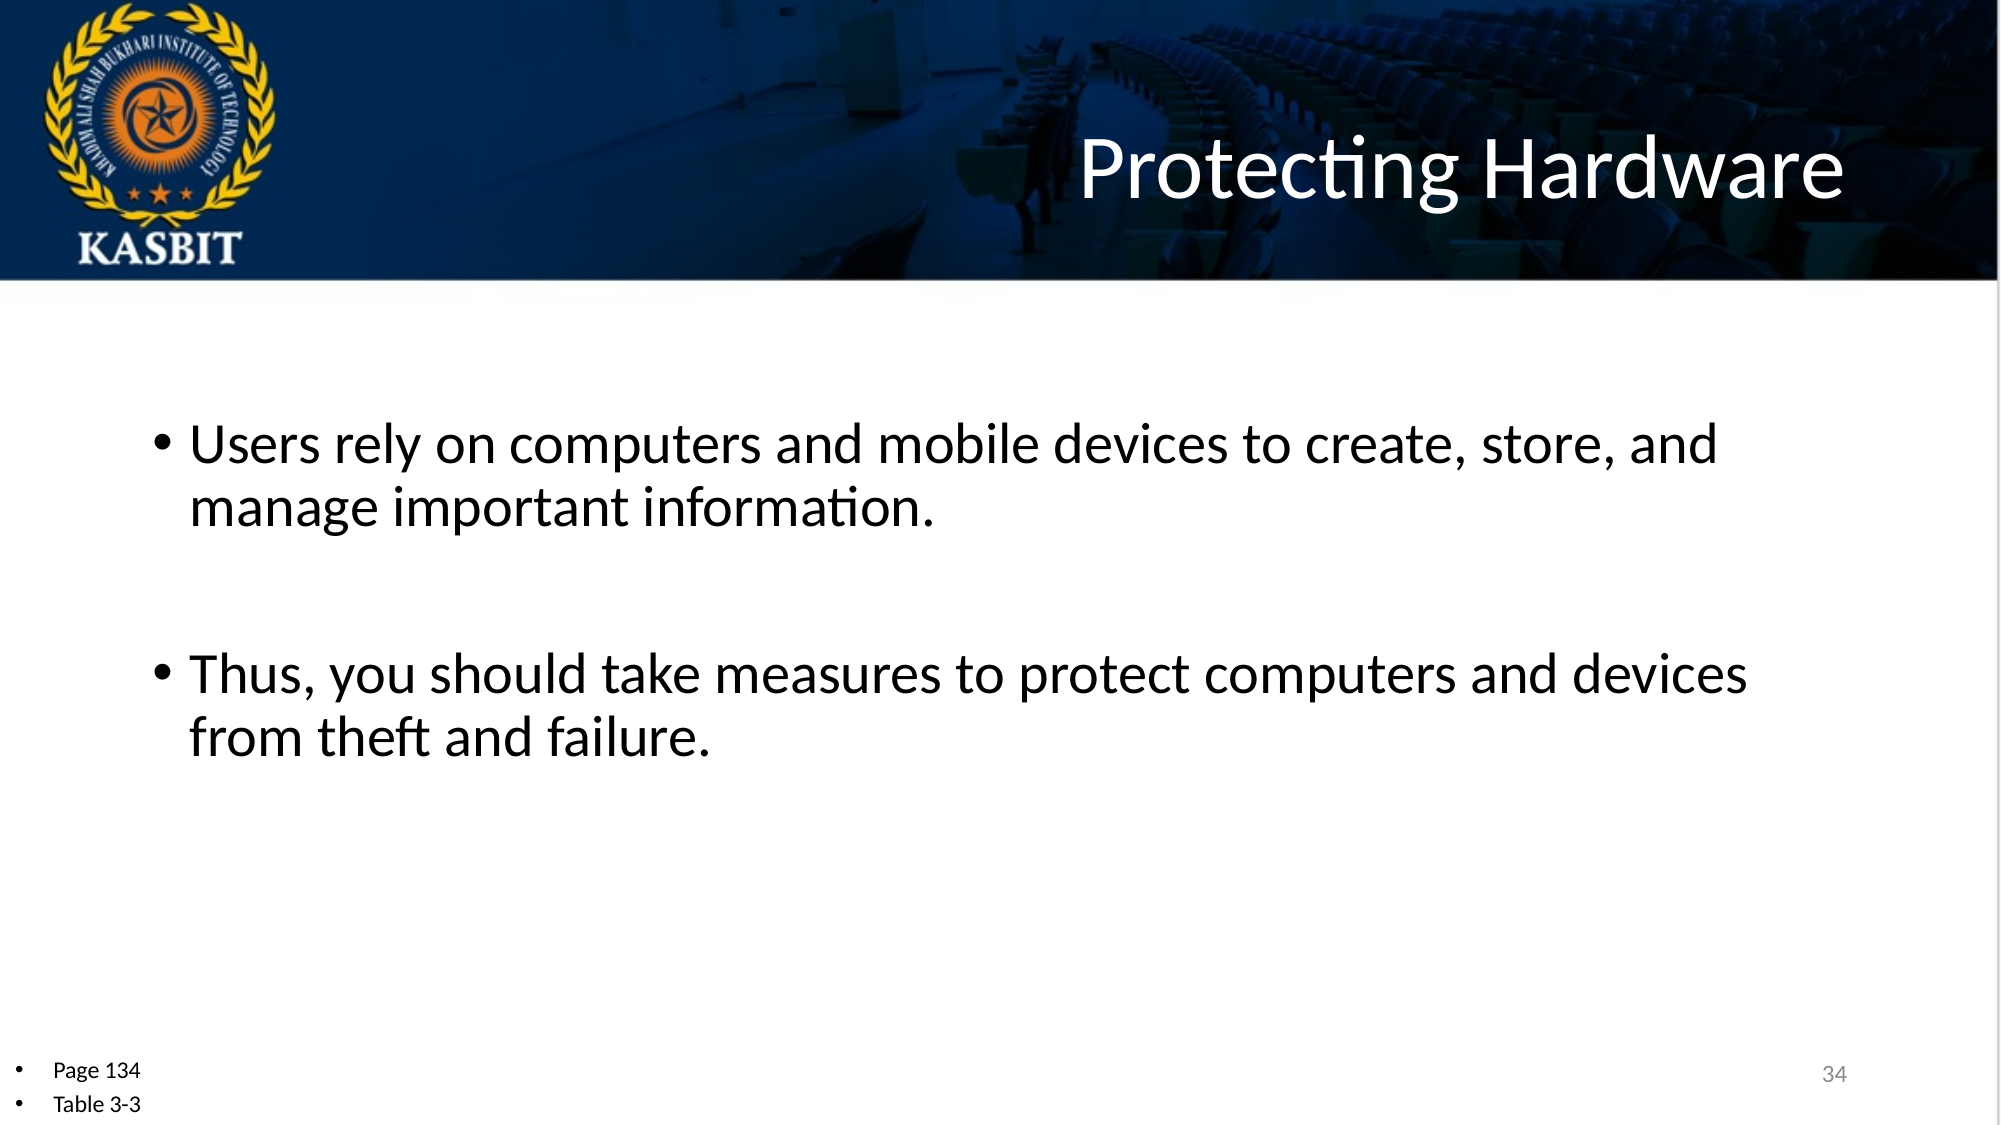

# Protecting Hardware
Users rely on computers and mobile devices to create, store, and manage important information.

Thus, you should take measures to protect computers and devices from theft and failure.

34
Page 134
Table 3-3